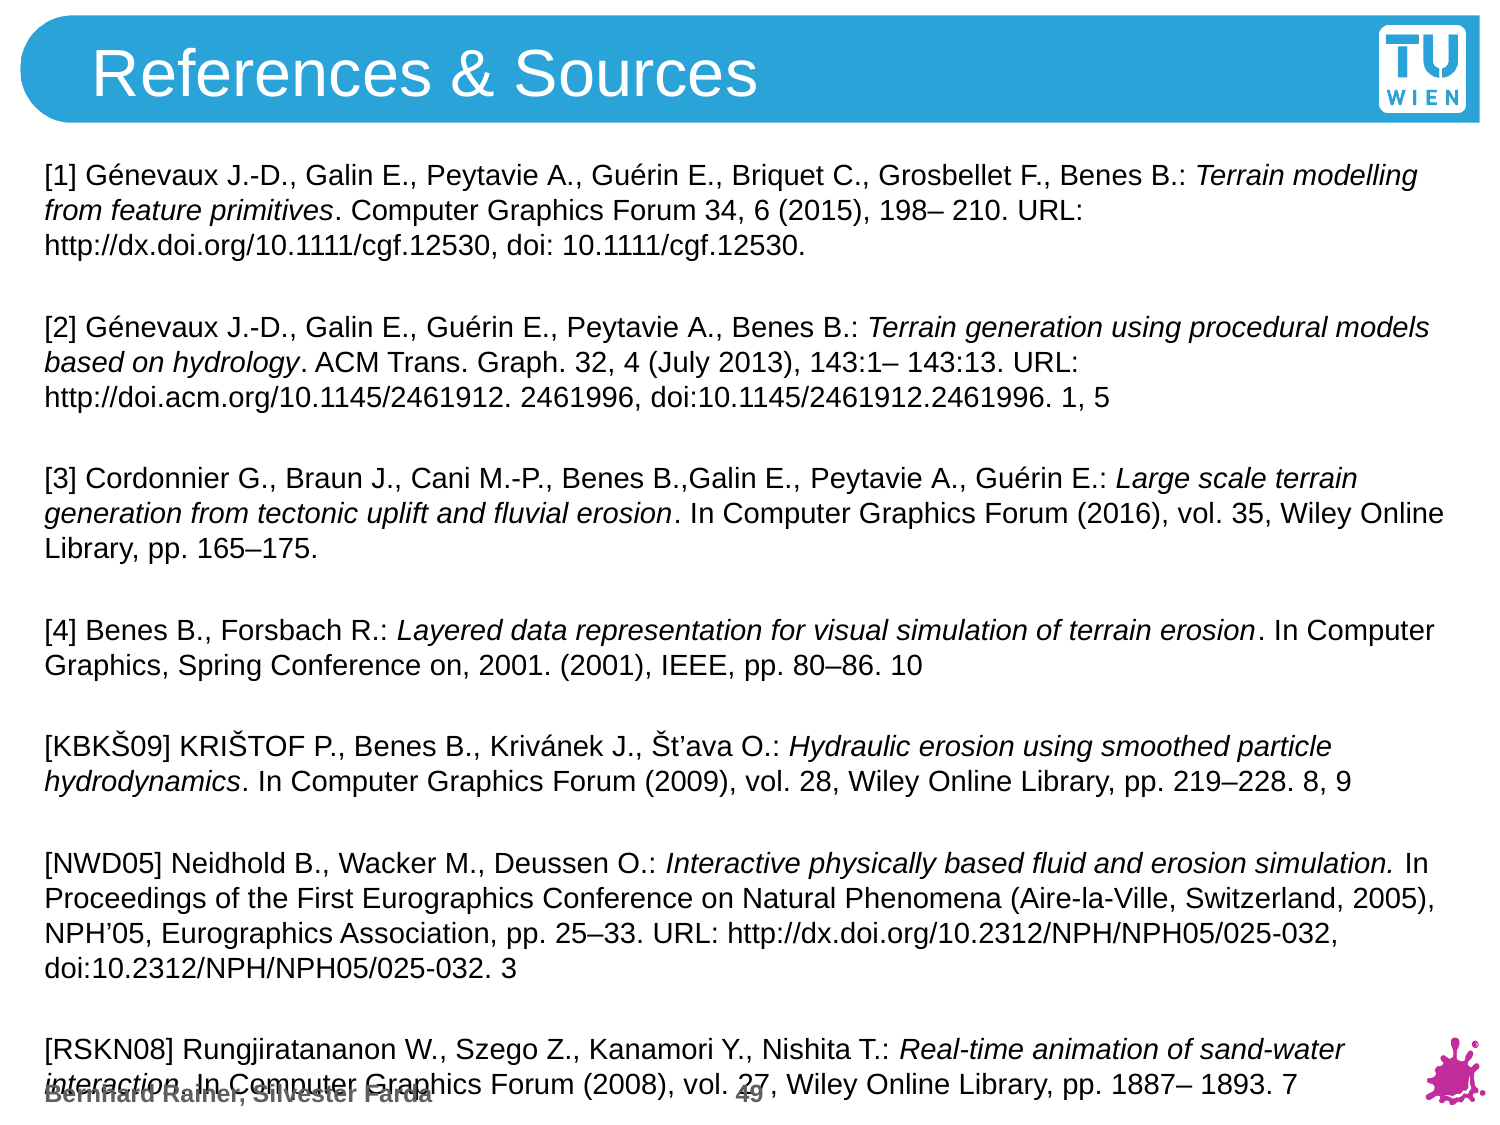

# References & Sources
[1] Génevaux J.-D., Galin E., Peytavie A., Guérin E., Briquet C., Grosbellet F., Benes B.: Terrain modelling from feature primitives. Computer Graphics Forum 34, 6 (2015), 198– 210. URL: http://dx.doi.org/10.1111/cgf.12530, doi: 10.1111/cgf.12530.

[2] Génevaux J.-D., Galin E., Guérin E., Peytavie A., Benes B.: Terrain generation using procedural models based on hydrology. ACM Trans. Graph. 32, 4 (July 2013), 143:1– 143:13. URL: http://doi.acm.org/10.1145/2461912. 2461996, doi:10.1145/2461912.2461996. 1, 5

[3] Cordonnier G., Braun J., Cani M.-P., Benes B.,Galin E., Peytavie A., Guérin E.: Large scale terrain generation from tectonic uplift and fluvial erosion. In Computer Graphics Forum (2016), vol. 35, Wiley Online Library, pp. 165–175.

[4] Benes B., Forsbach R.: Layered data representation for visual simulation of terrain erosion. In Computer Graphics, Spring Conference on, 2001. (2001), IEEE, pp. 80–86. 10

[KBKŠ09] KRIŠTOF P., Benes B., Krivánek J., Št’ava O.: Hydraulic erosion using smoothed particle hydrodynamics. In Computer Graphics Forum (2009), vol. 28, Wiley Online Library, pp. 219–228. 8, 9

[NWD05] Neidhold B., Wacker M., Deussen O.: Interactive physically based ﬂuid and erosion simulation. In Proceedings of the First Eurographics Conference on Natural Phenomena (Aire-la-Ville, Switzerland, 2005), NPH’05, Eurographics Association, pp. 25–33. URL: http://dx.doi.org/10.2312/NPH/NPH05/025-032, doi:10.2312/NPH/NPH05/025-032. 3

[RSKN08] Rungjiratananon W., Szego Z., Kanamori Y., Nishita T.: Real-time animation of sand-water interaction. In Computer Graphics Forum (2008), vol. 27, Wiley Online Library, pp. 1887– 1893. 7
49
Bernhard Rainer, Silvester Farda